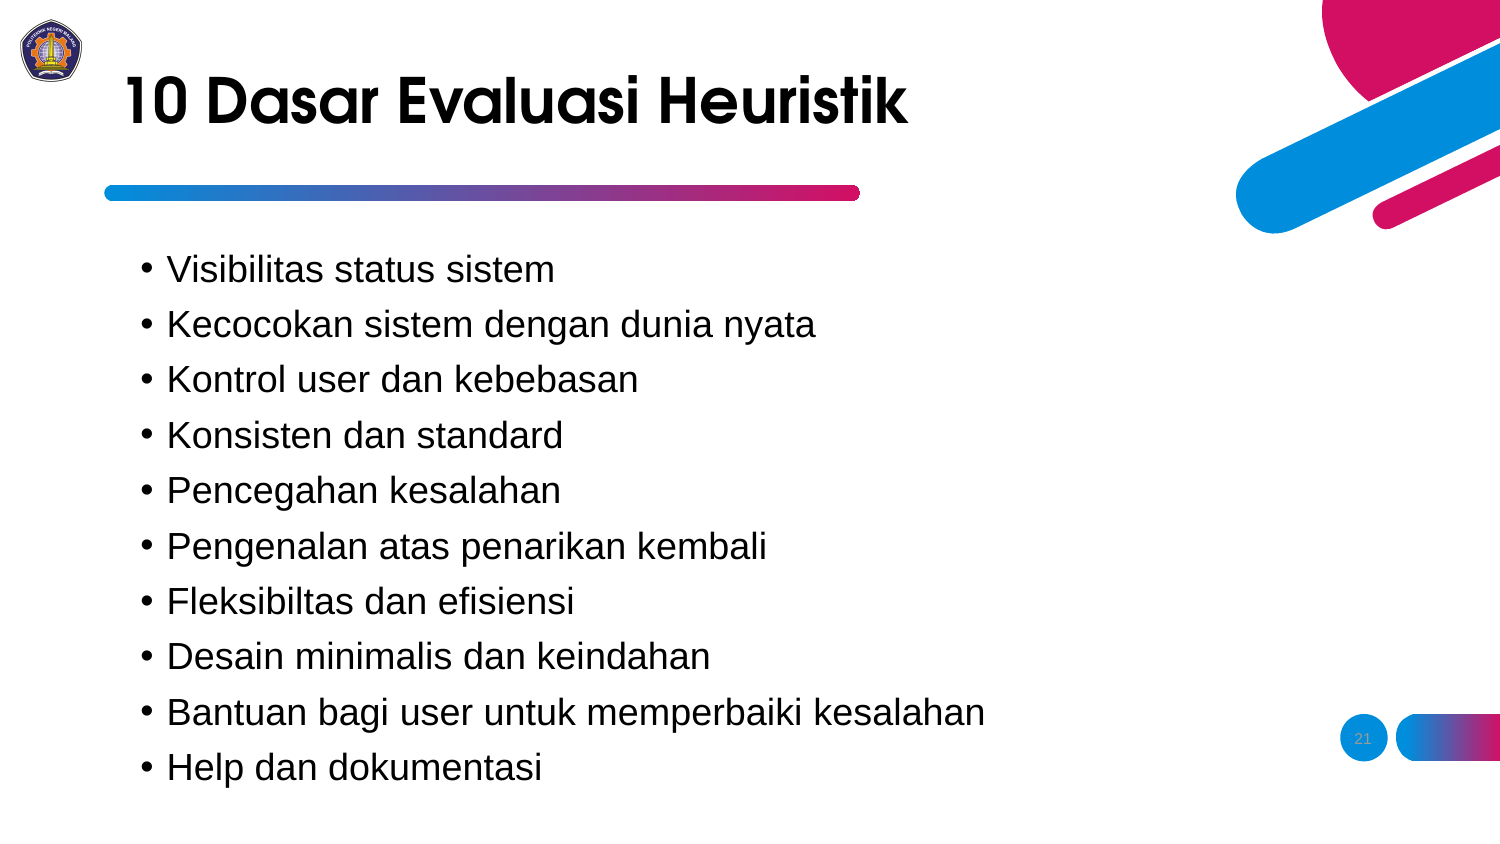

# 10 Dasar Evaluasi Heuristik
Visibilitas status sistem
Kecocokan sistem dengan dunia nyata
Kontrol user dan kebebasan
Konsisten dan standard
Pencegahan kesalahan
Pengenalan atas penarikan kembali
Fleksibiltas dan efisiensi
Desain minimalis dan keindahan
Bantuan bagi user untuk memperbaiki kesalahan
Help dan dokumentasi
21